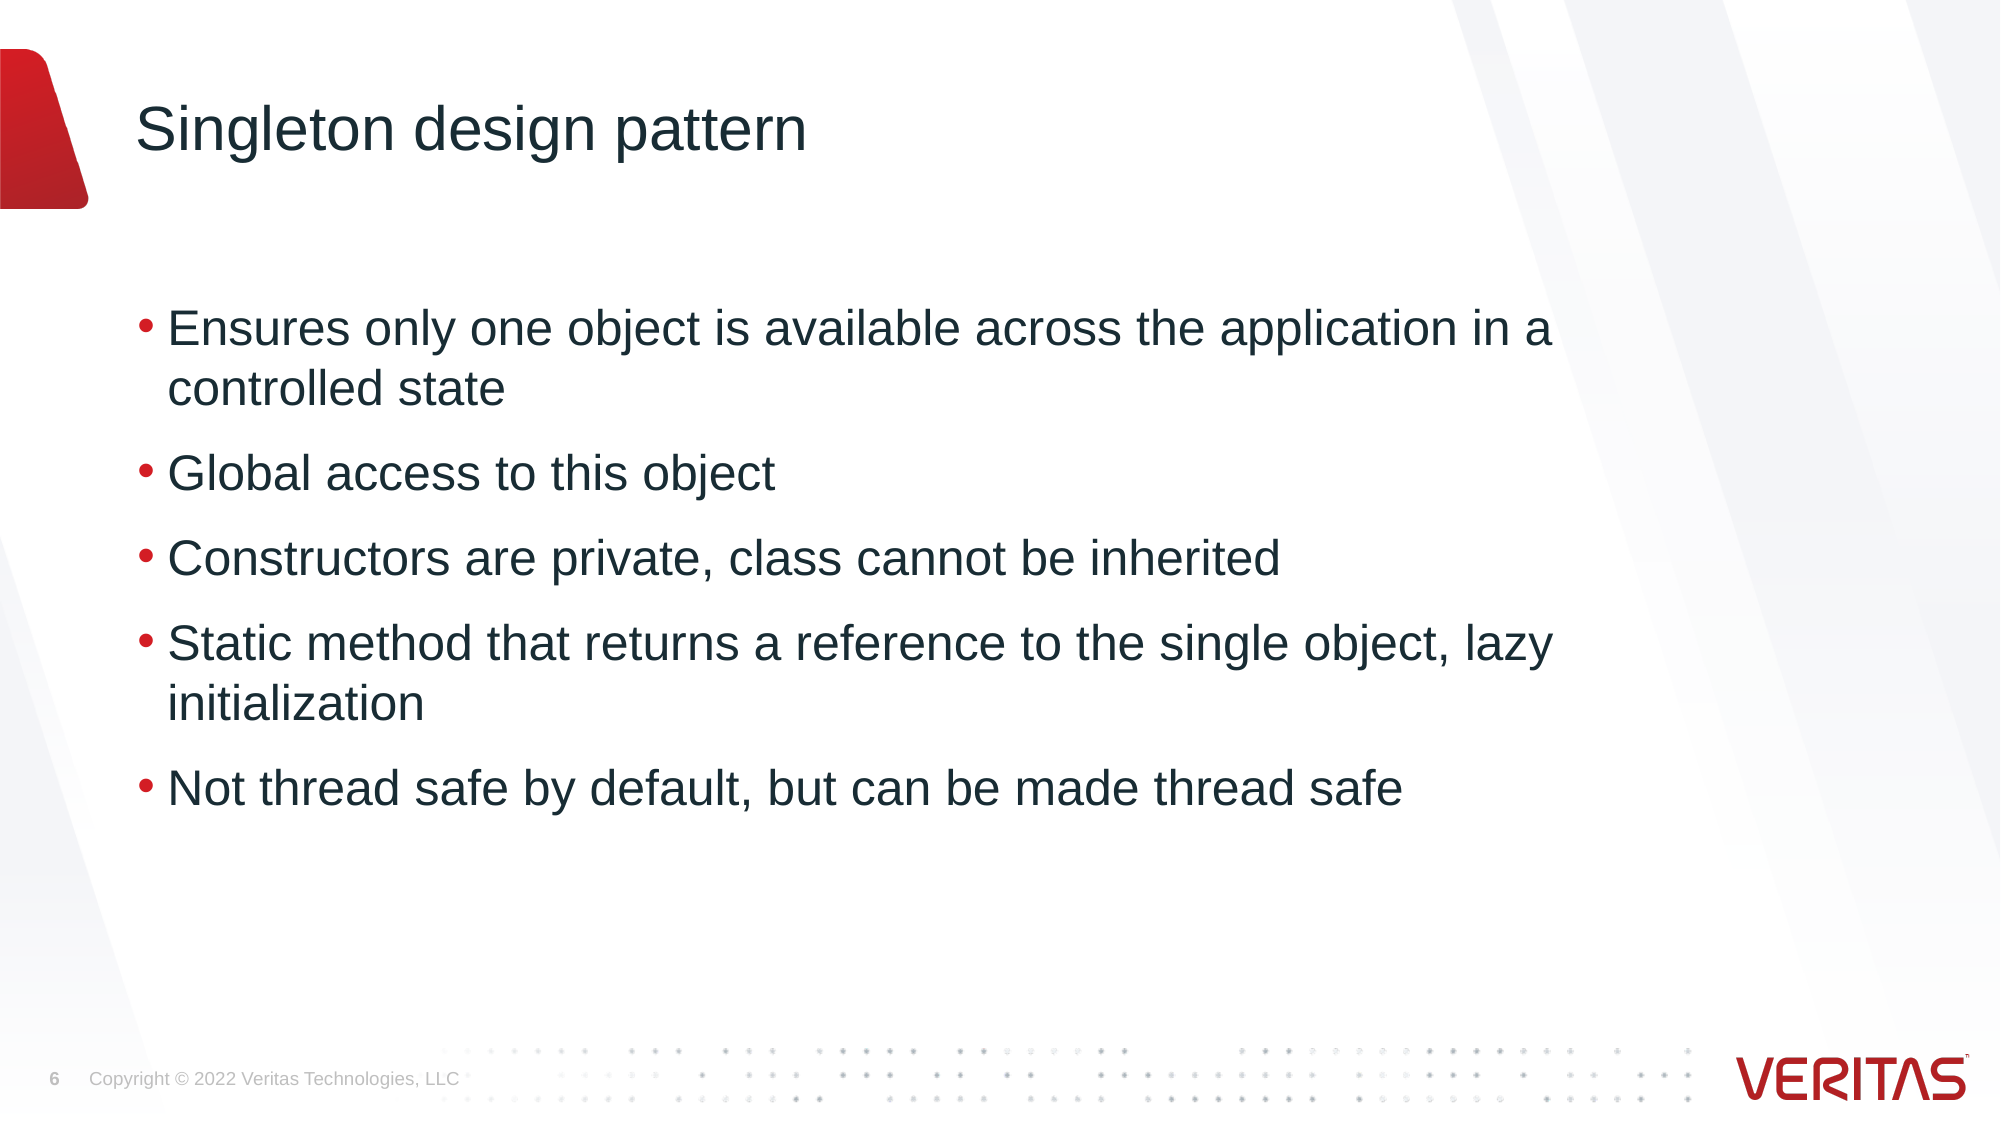

# Singleton design pattern
Ensures only one object is available across the application in a controlled state
Global access to this object
Constructors are private, class cannot be inherited
Static method that returns a reference to the single object, lazy initialization
Not thread safe by default, but can be made thread safe
6
Copyright © 2022 Veritas Technologies, LLC